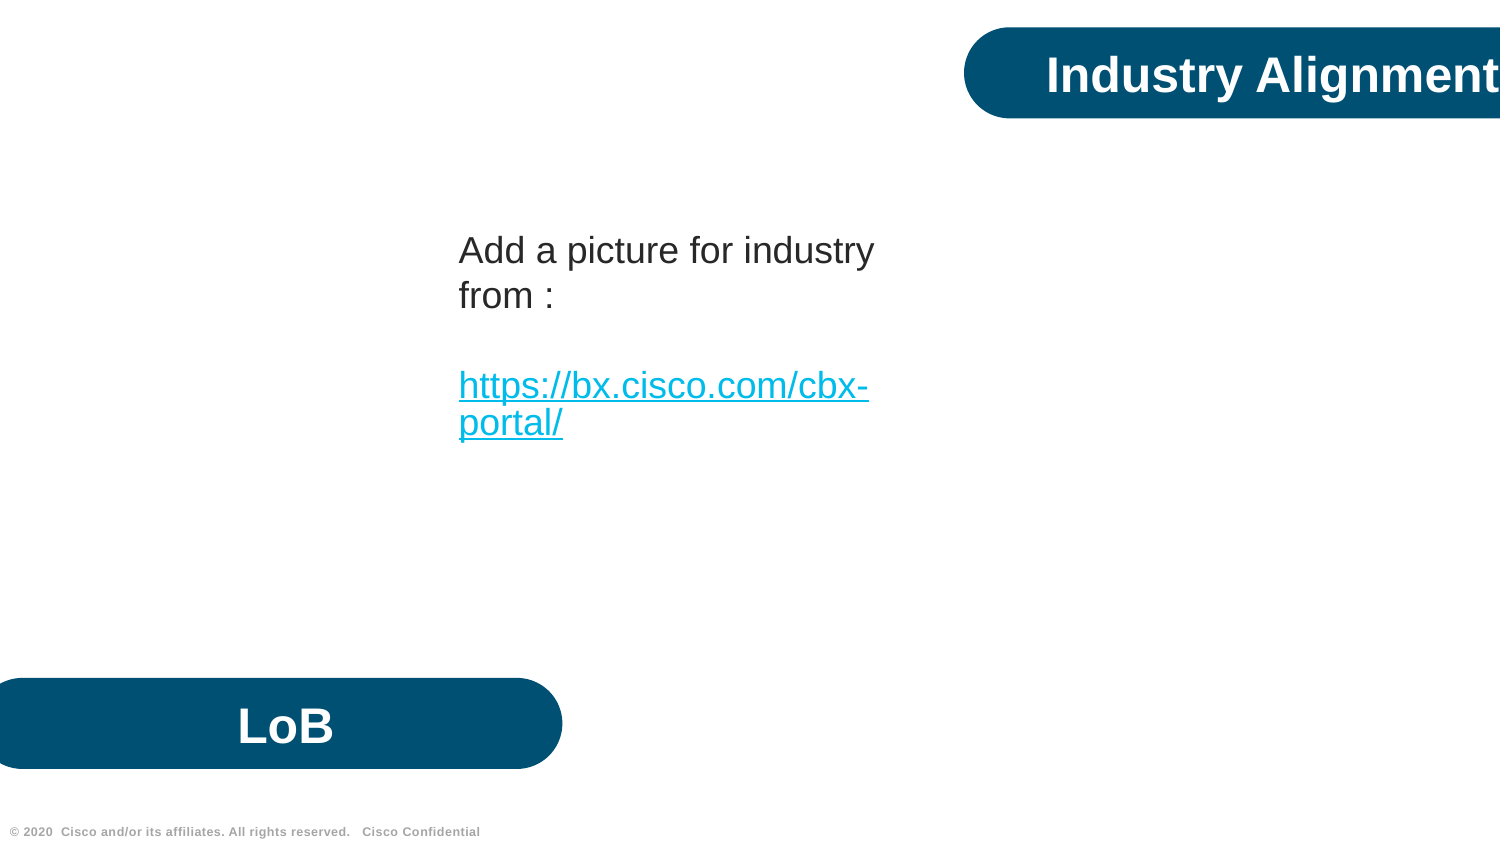

Industry Alignment

Add a picture for industry from :

https://bx.cisco.com/cbx-portal/

LoB